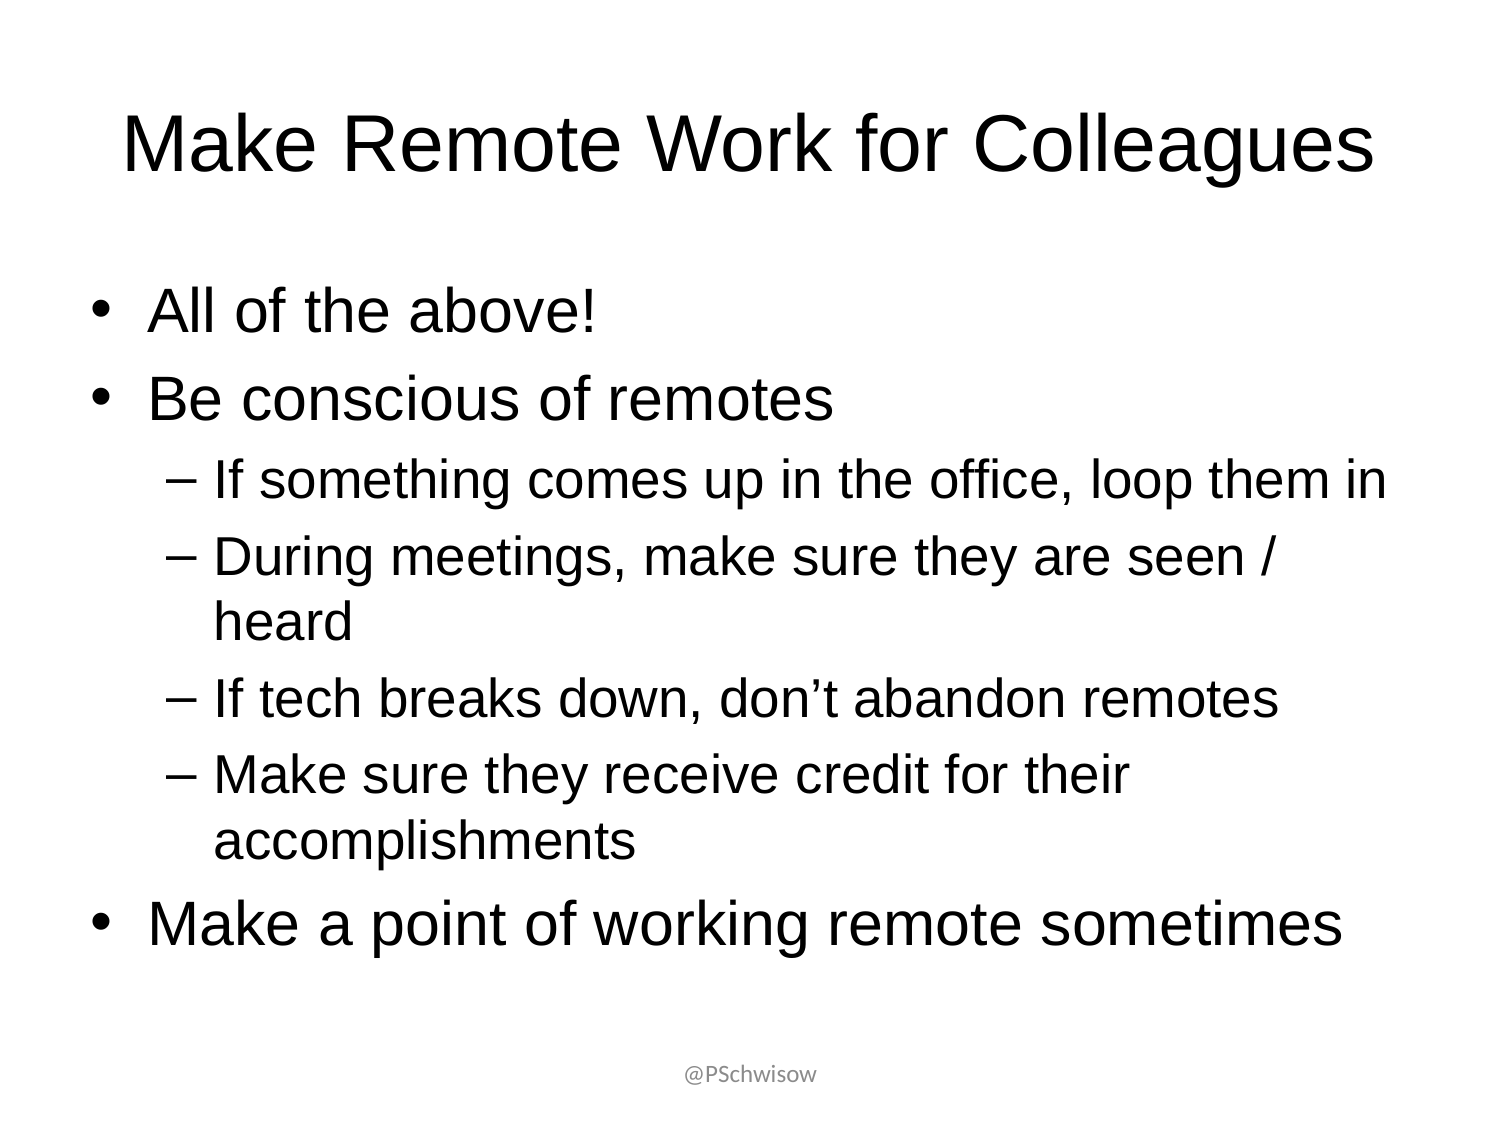

# Make Remote Work for Colleagues
All of the above!
Be conscious of remotes
If something comes up in the office, loop them in
During meetings, make sure they are seen / heard
If tech breaks down, don’t abandon remotes
Make sure they receive credit for their accomplishments
Make a point of working remote sometimes
@PSchwisow